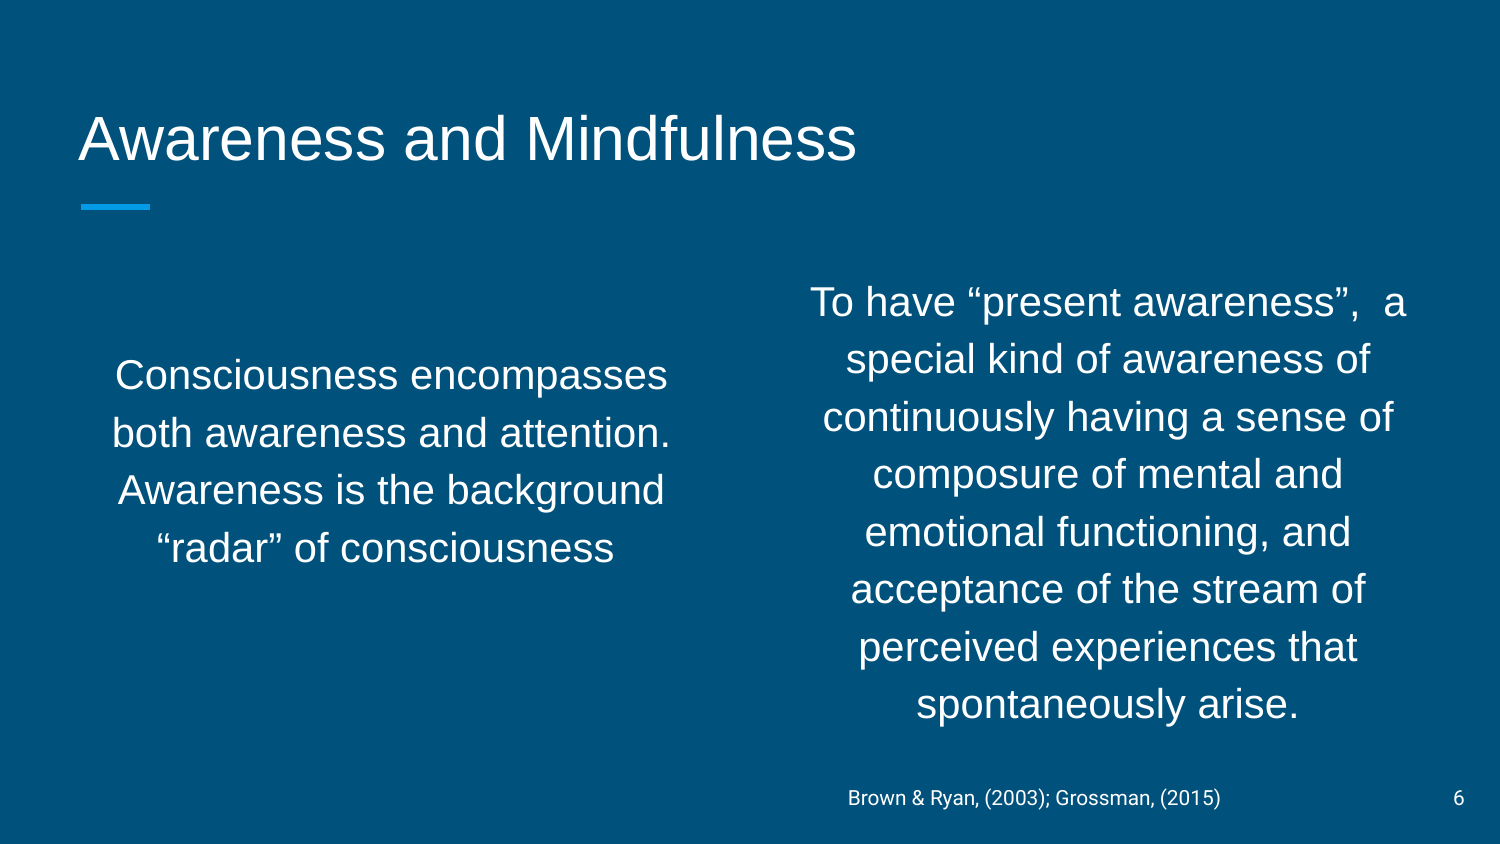

# Awareness and Mindfulness
Consciousness encompasses both awareness and attention. Awareness is the background “radar” of consciousness

To have “present awareness”,  a special kind of awareness of continuously having a sense of composure of mental and emotional functioning, and acceptance of the stream of perceived experiences that spontaneously arise.
Brown & Ryan, (2003); Grossman, (2015)		 6